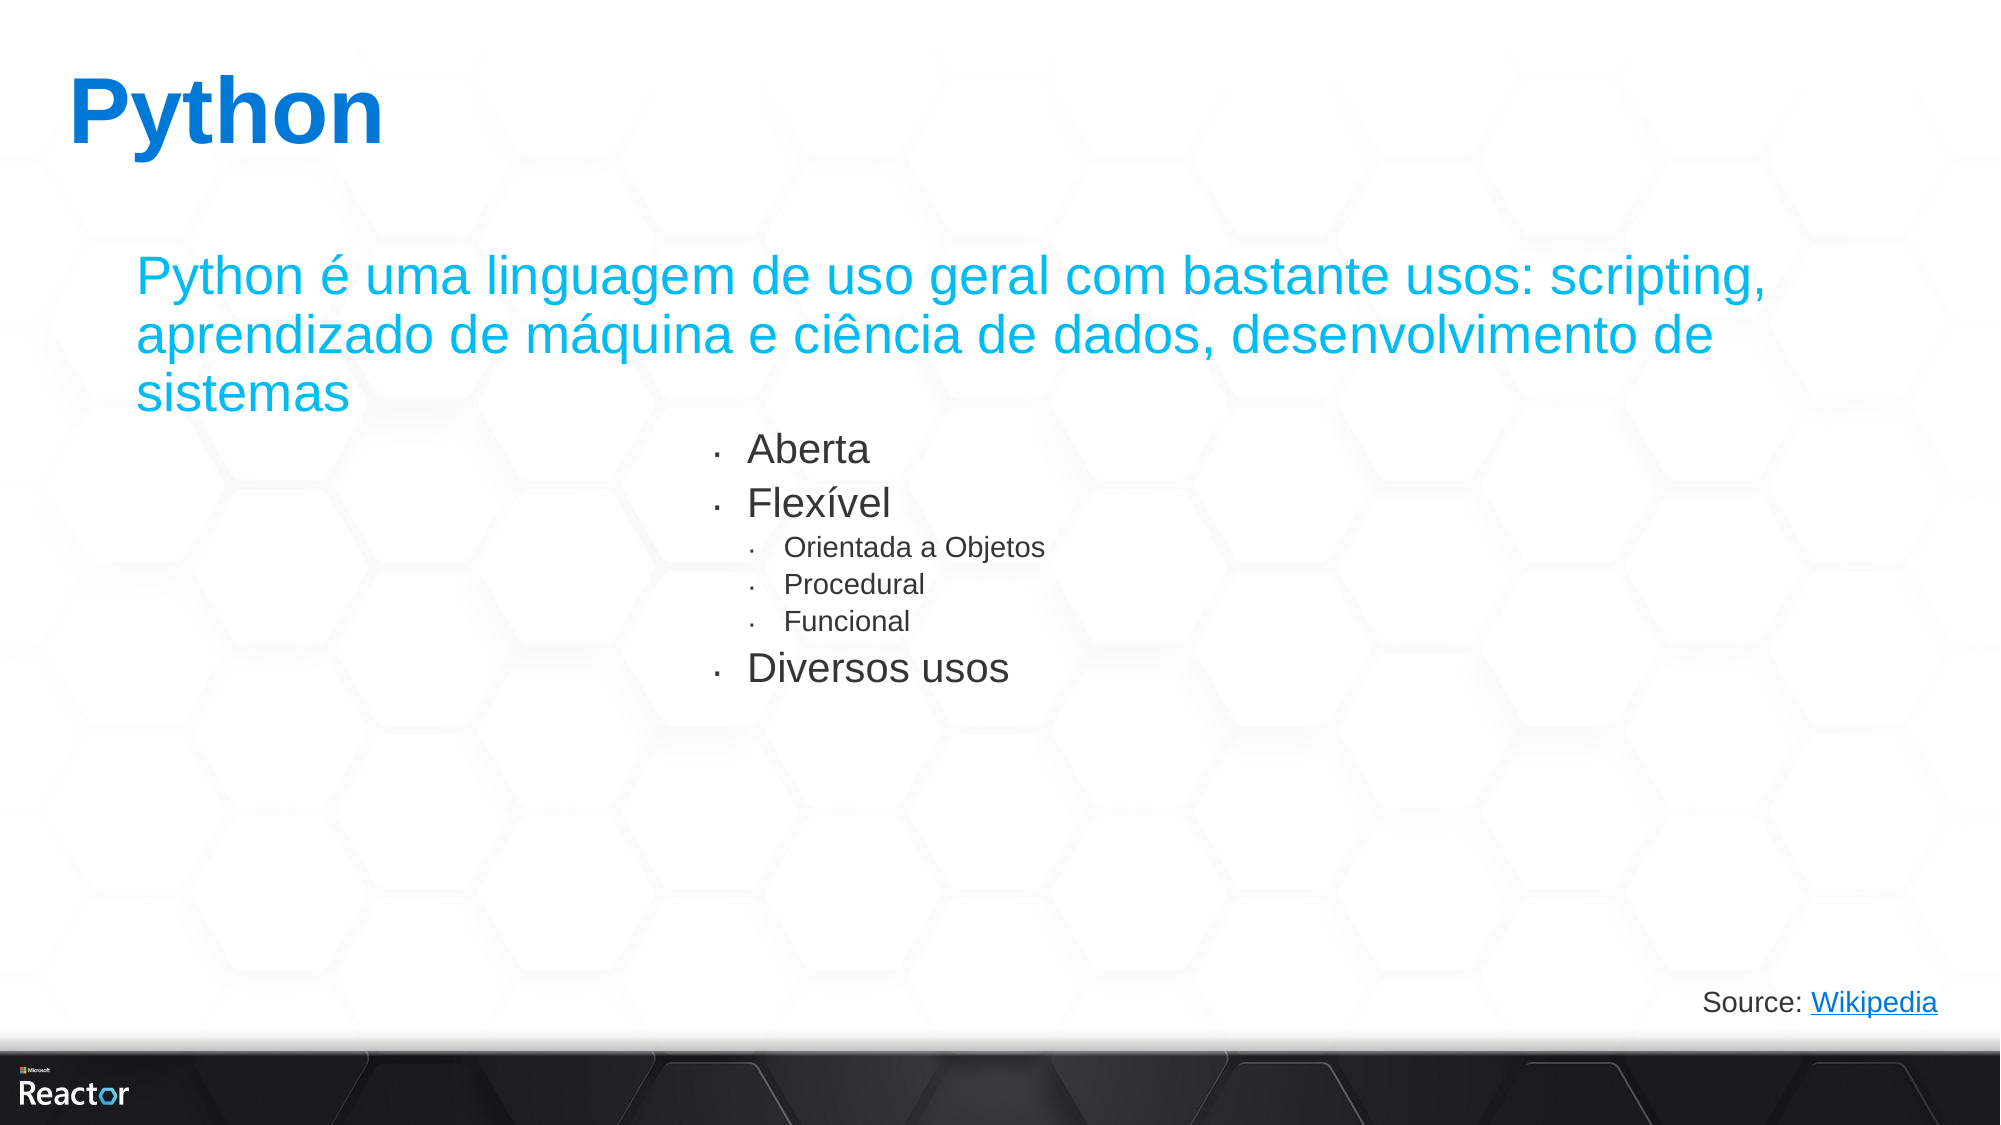

# Python
Python é uma linguagem de uso geral com bastante usos: scripting, aprendizado de máquina e ciência de dados, desenvolvimento de sistemas

Aberta
Flexível
Orientada a Objetos
Procedural
Funcional
Diversos usos
Source: Wikipedia